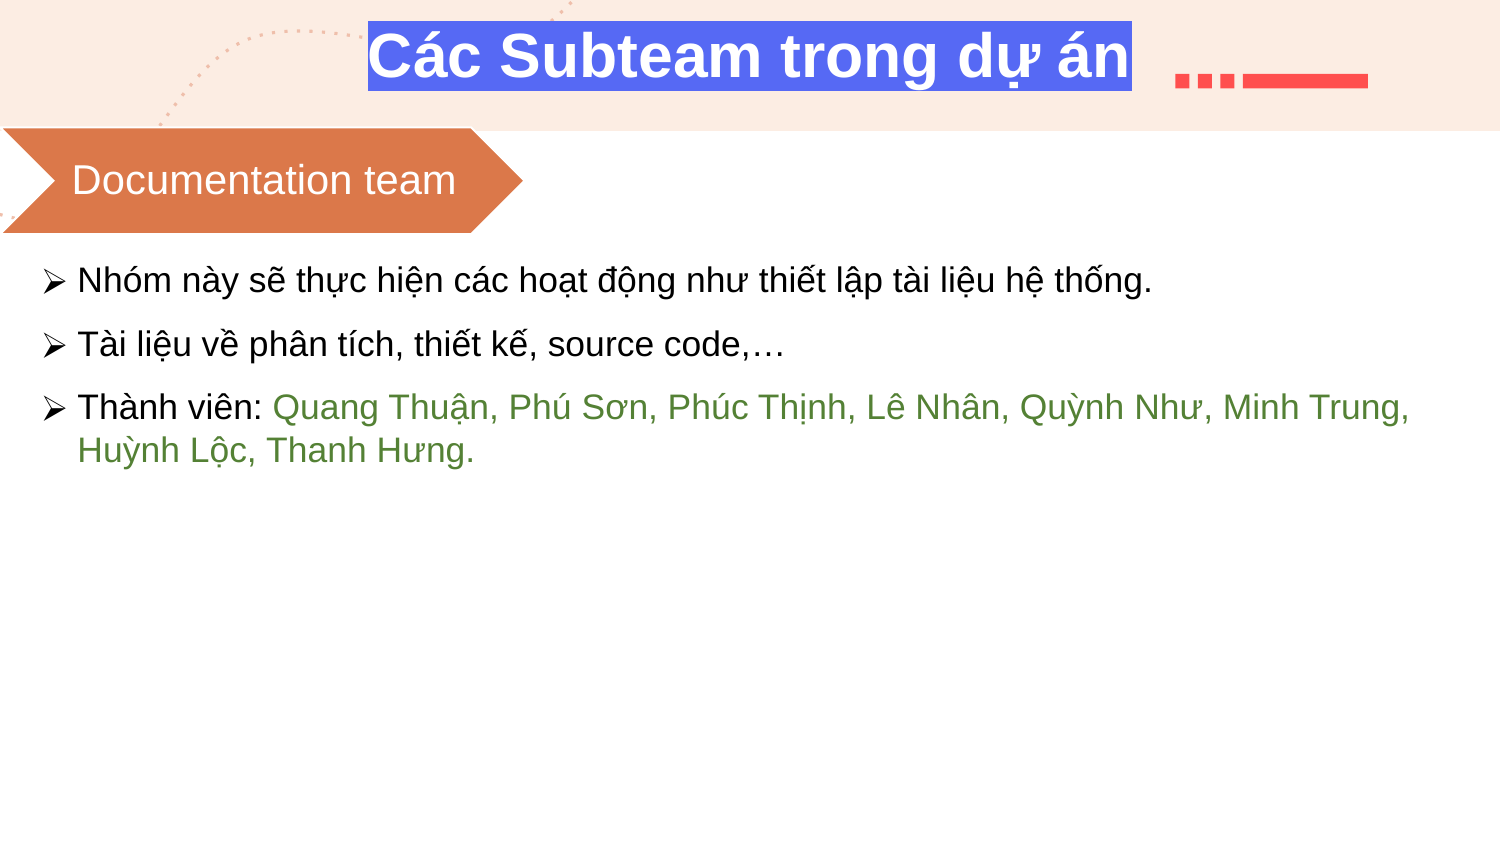

# Các Subteam trong dự án
Documentation team

Nhóm này sẽ thực hiện các hoạt động như thiết lập tài liệu hệ thống.
Tài liệu về phân tích, thiết kế, source code,…
Thành viên: Quang Thuận, Phú Sơn, Phúc Thịnh, Lê Nhân, Quỳnh Như, Minh Trung, Huỳnh Lộc, Thanh Hưng.